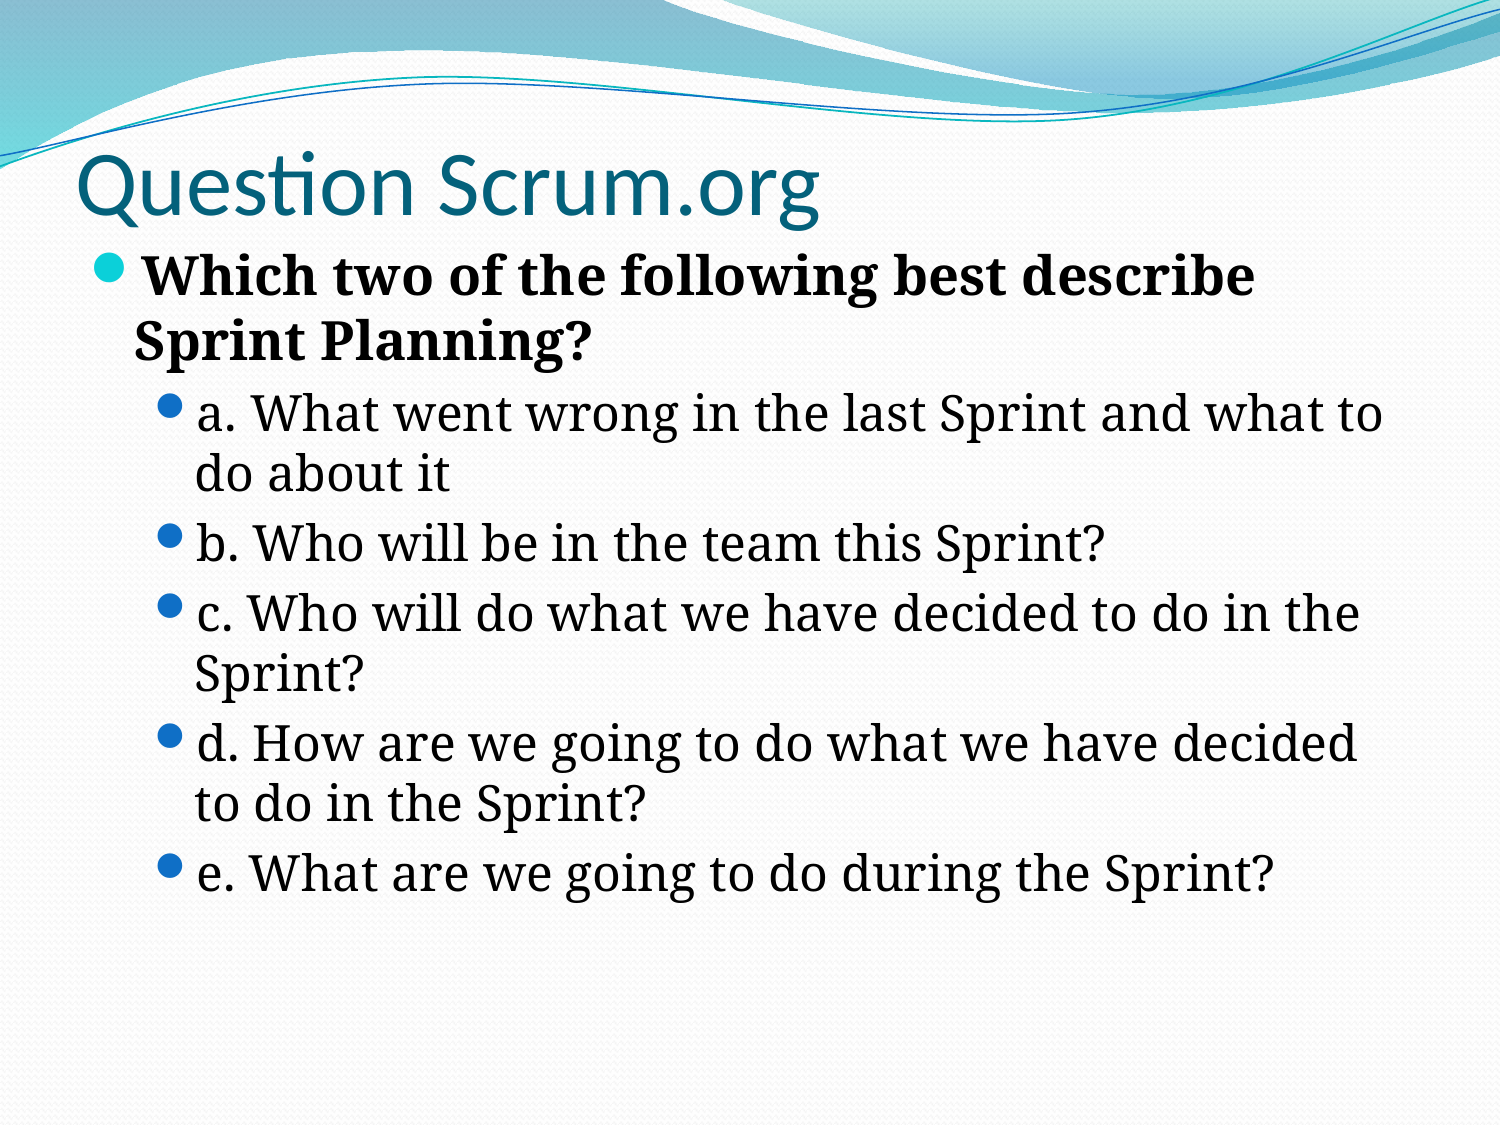

# Question Scrum.org
Which two of the following best describe Sprint Planning?
a. What went wrong in the last Sprint and what to do about it
b. Who will be in the team this Sprint?
c. Who will do what we have decided to do in the Sprint?
d. How are we going to do what we have decided to do in the Sprint?
e. What are we going to do during the Sprint?